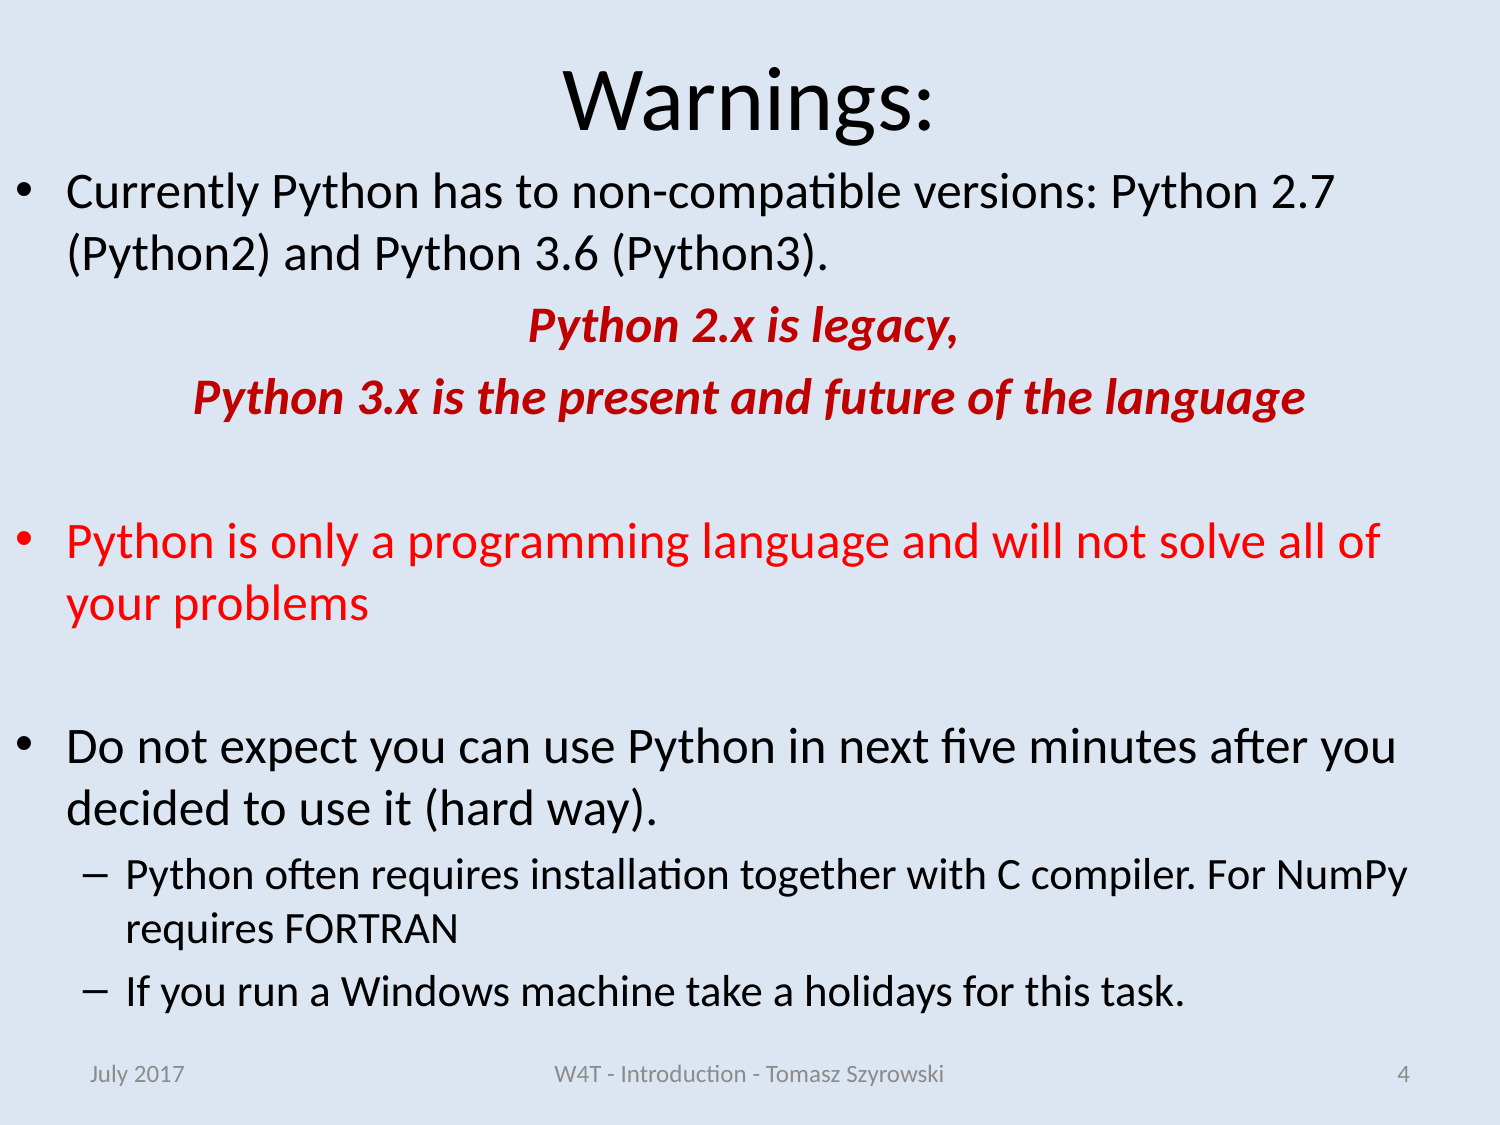

# Warnings:
Currently Python has to non-compatible versions: Python 2.7 (Python2) and Python 3.6 (Python3).
Python 2.x is legacy,
Python 3.x is the present and future of the language

Python is only a programming language and will not solve all of your problems

Do not expect you can use Python in next five minutes after you decided to use it (hard way).
Python often requires installation together with C compiler. For NumPy requires FORTRAN
If you run a Windows machine take a holidays for this task.
July 2017
W4T - Introduction - Tomasz Szyrowski
4